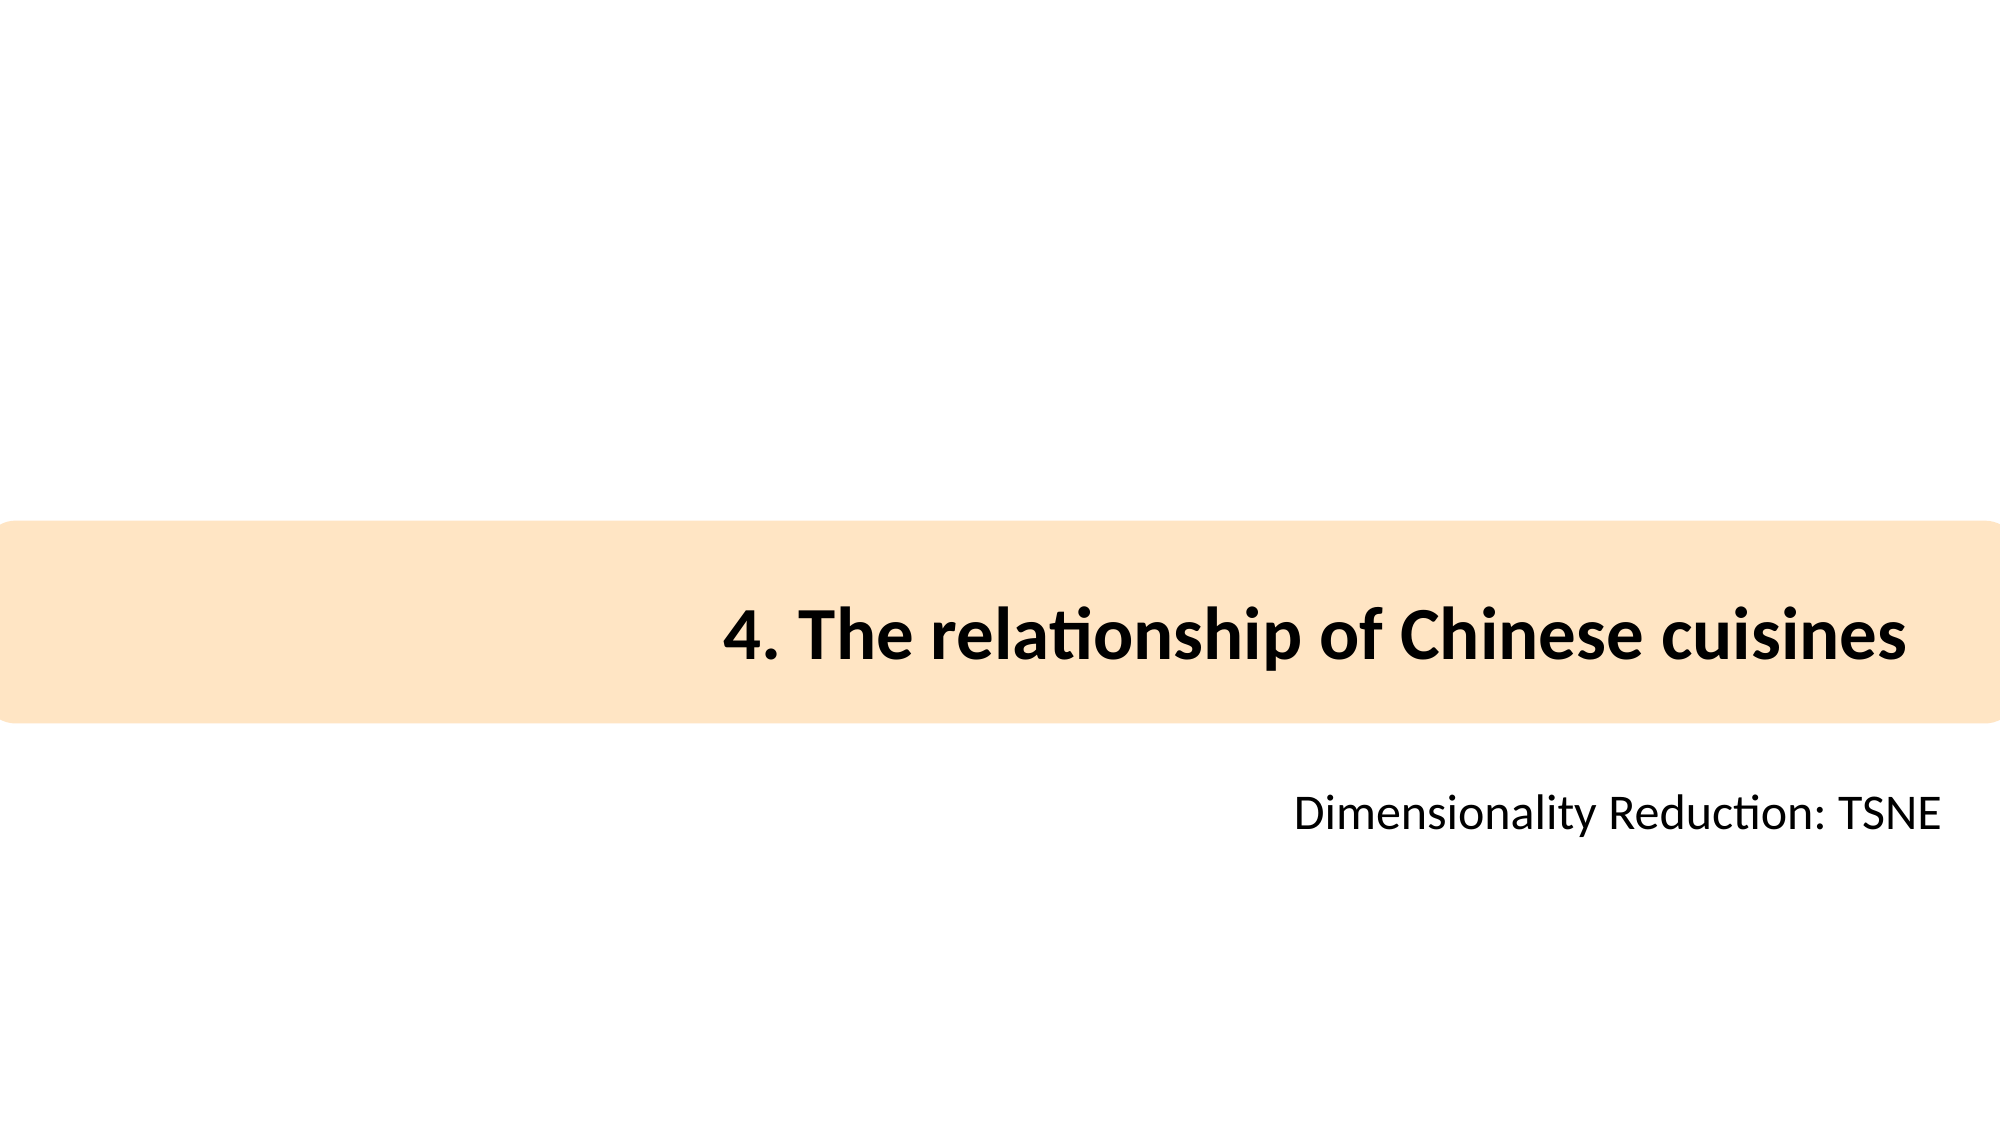

4. The relationship of Chinese cuisines
Dimensionality Reduction: TSNE